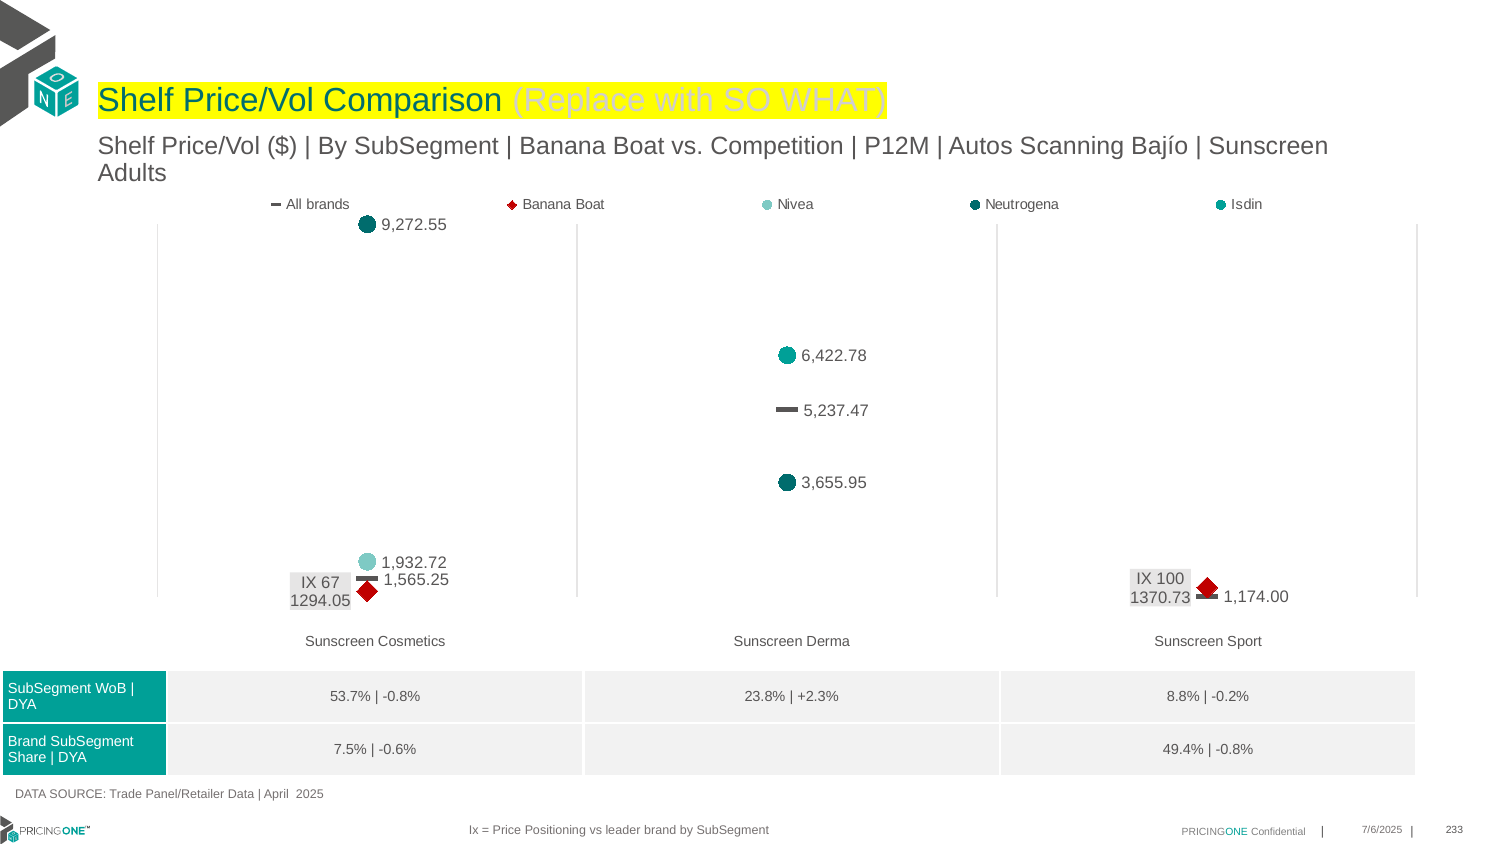

# Shelf Price/Vol Comparison (Replace with SO WHAT)
Shelf Price/Vol ($) | By SubSegment | Banana Boat vs. Competition | P12M | Autos Scanning Bajío | Sunscreen Adults

### Chart

| Category | All brands | Banana Boat | Nivea | Neutrogena | Isdin |
|---|---|---|---|---|---|
| IX 67 | 1565.25 | 1294.05 | 1932.72 | 9272.55 | None |
| None | 5237.47 | None | None | 3655.95 | 6422.78 |
| IX 100 | 1174.0 | 1370.73 | None | None | None |
|  | Sunscreen Cosmetics | Sunscreen Derma | Sunscreen Sport |
| --- | --- | --- | --- |
| SubSegment WoB | DYA | 53.7% | -0.8% | 23.8% | +2.3% | 8.8% | -0.2% |
| Brand SubSegment Share | DYA | 7.5% | -0.6% |  | 49.4% | -0.8% |
DATA SOURCE: Trade Panel/Retailer Data | April  2025
Ix = Price Positioning vs leader brand by SubSegment
7/6/2025
233